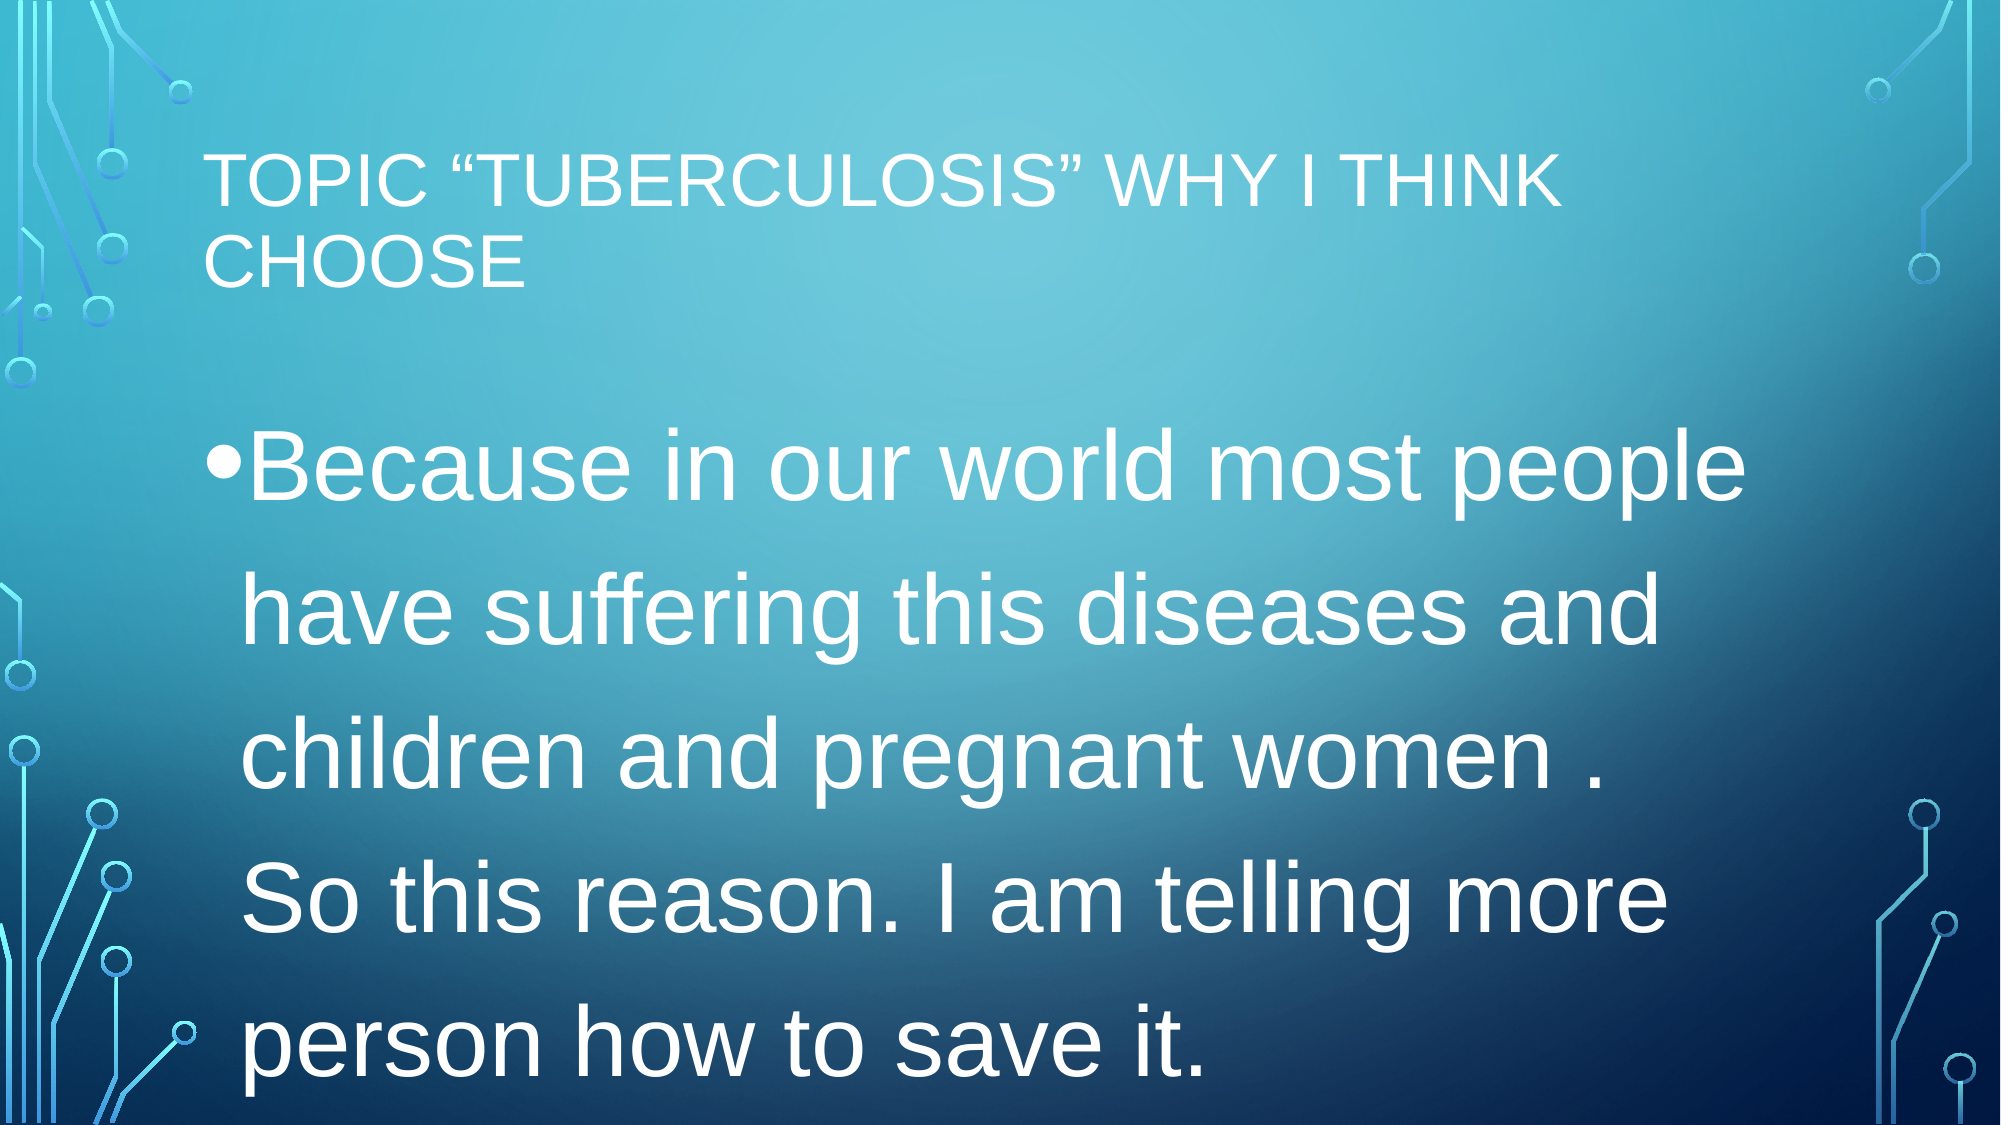

# topic “tuberculosis” Why I think choose
Because in our world most people have suffering this diseases and children and pregnant women . So this reason. I am telling more person how to save it.